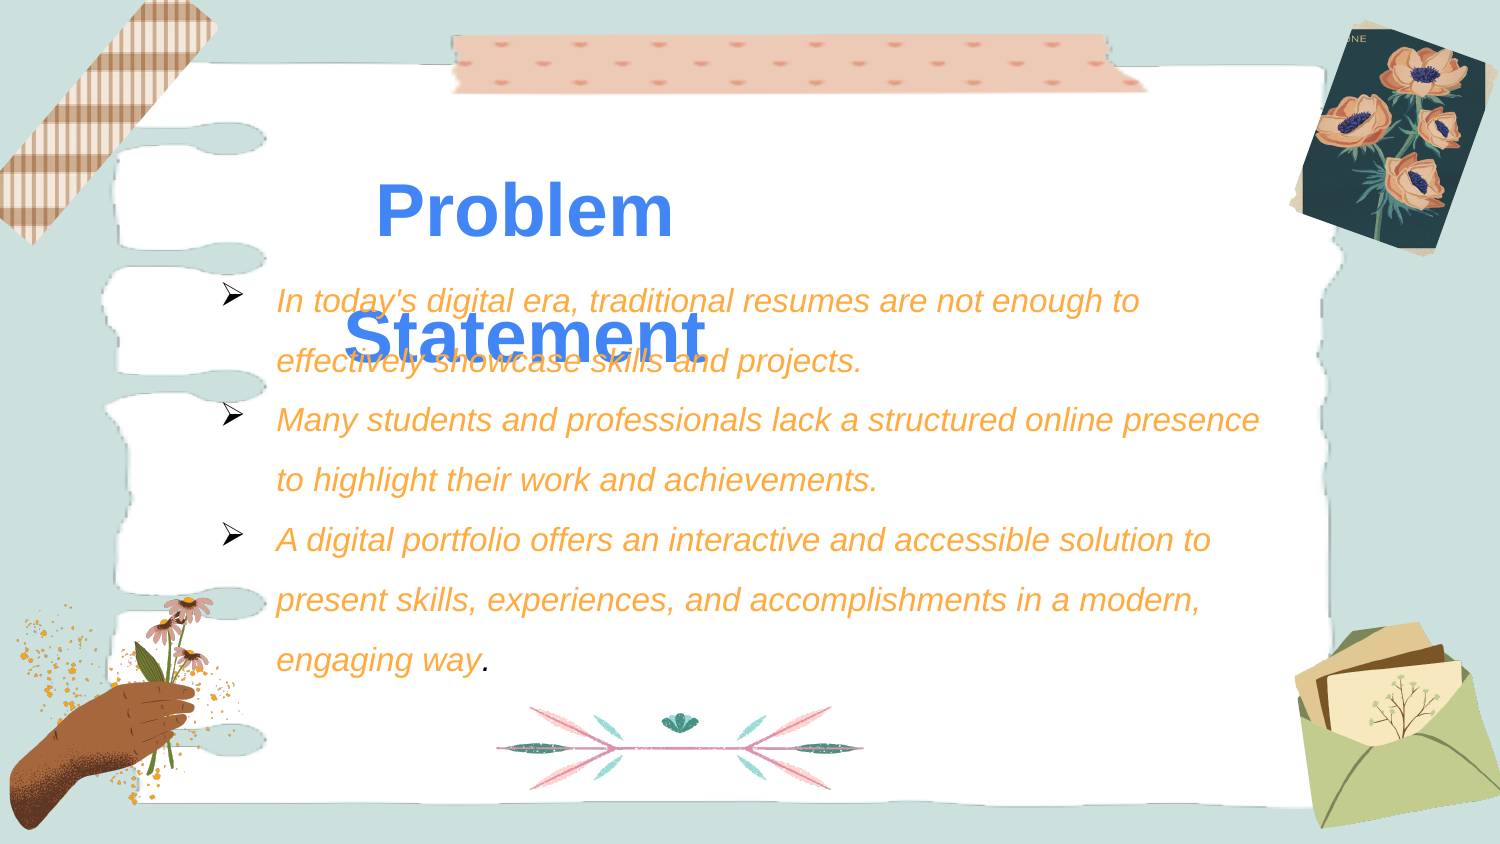

Problem Statement
In today's digital era, traditional resumes are not enough to effectively showcase skills and projects.
Many students and professionals lack a structured online presence to highlight their work and achievements.
A digital portfolio offers an interactive and accessible solution to present skills, experiences, and accomplishments in a modern, engaging way.